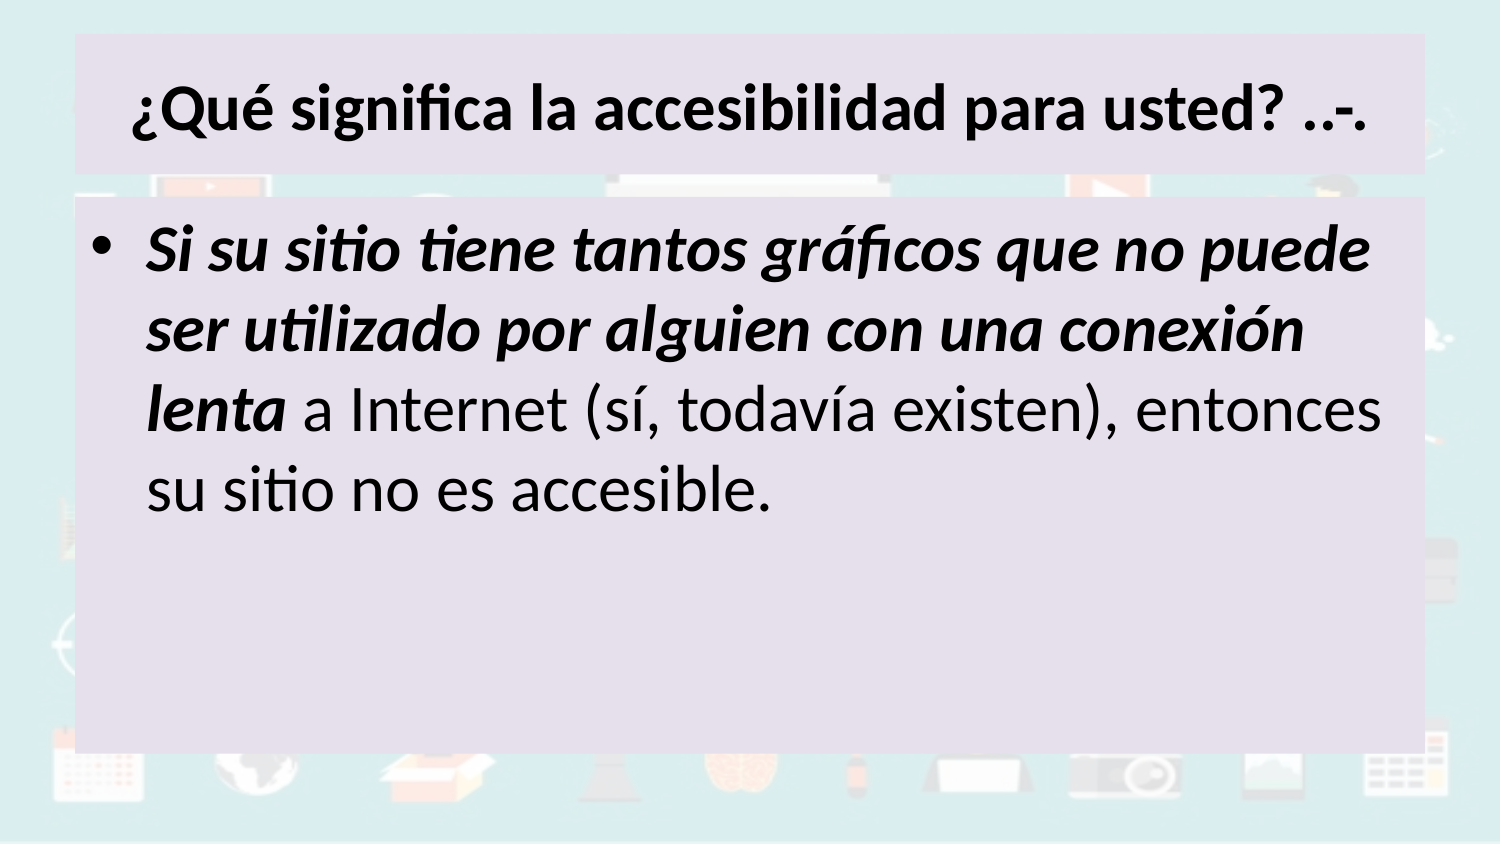

# ¿Qué significa la accesibilidad para usted? ..-.
Si su sitio tiene tantos gráficos que no puede ser utilizado por alguien con una conexión lenta a Internet (sí, todavía existen), entonces su sitio no es accesible.